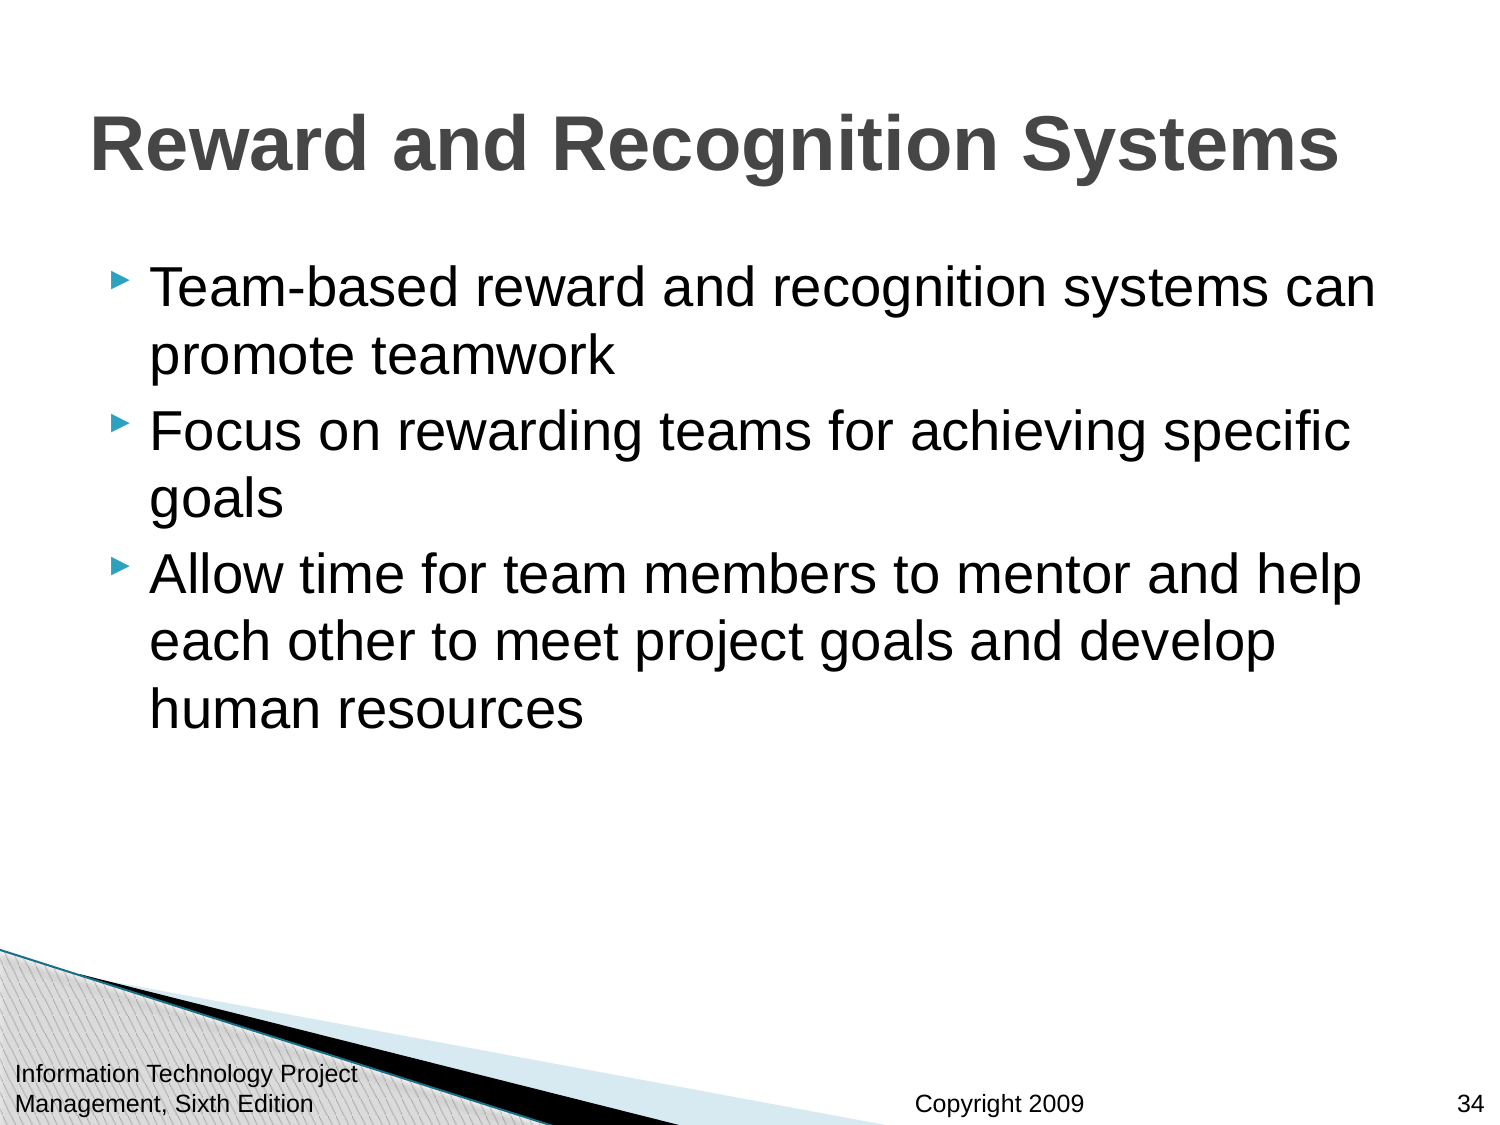

# Reward and Recognition Systems
Team-based reward and recognition systems can promote teamwork
Focus on rewarding teams for achieving specific goals
Allow time for team members to mentor and help each other to meet project goals and develop human resources
Information Technology Project Management, Sixth Edition
34